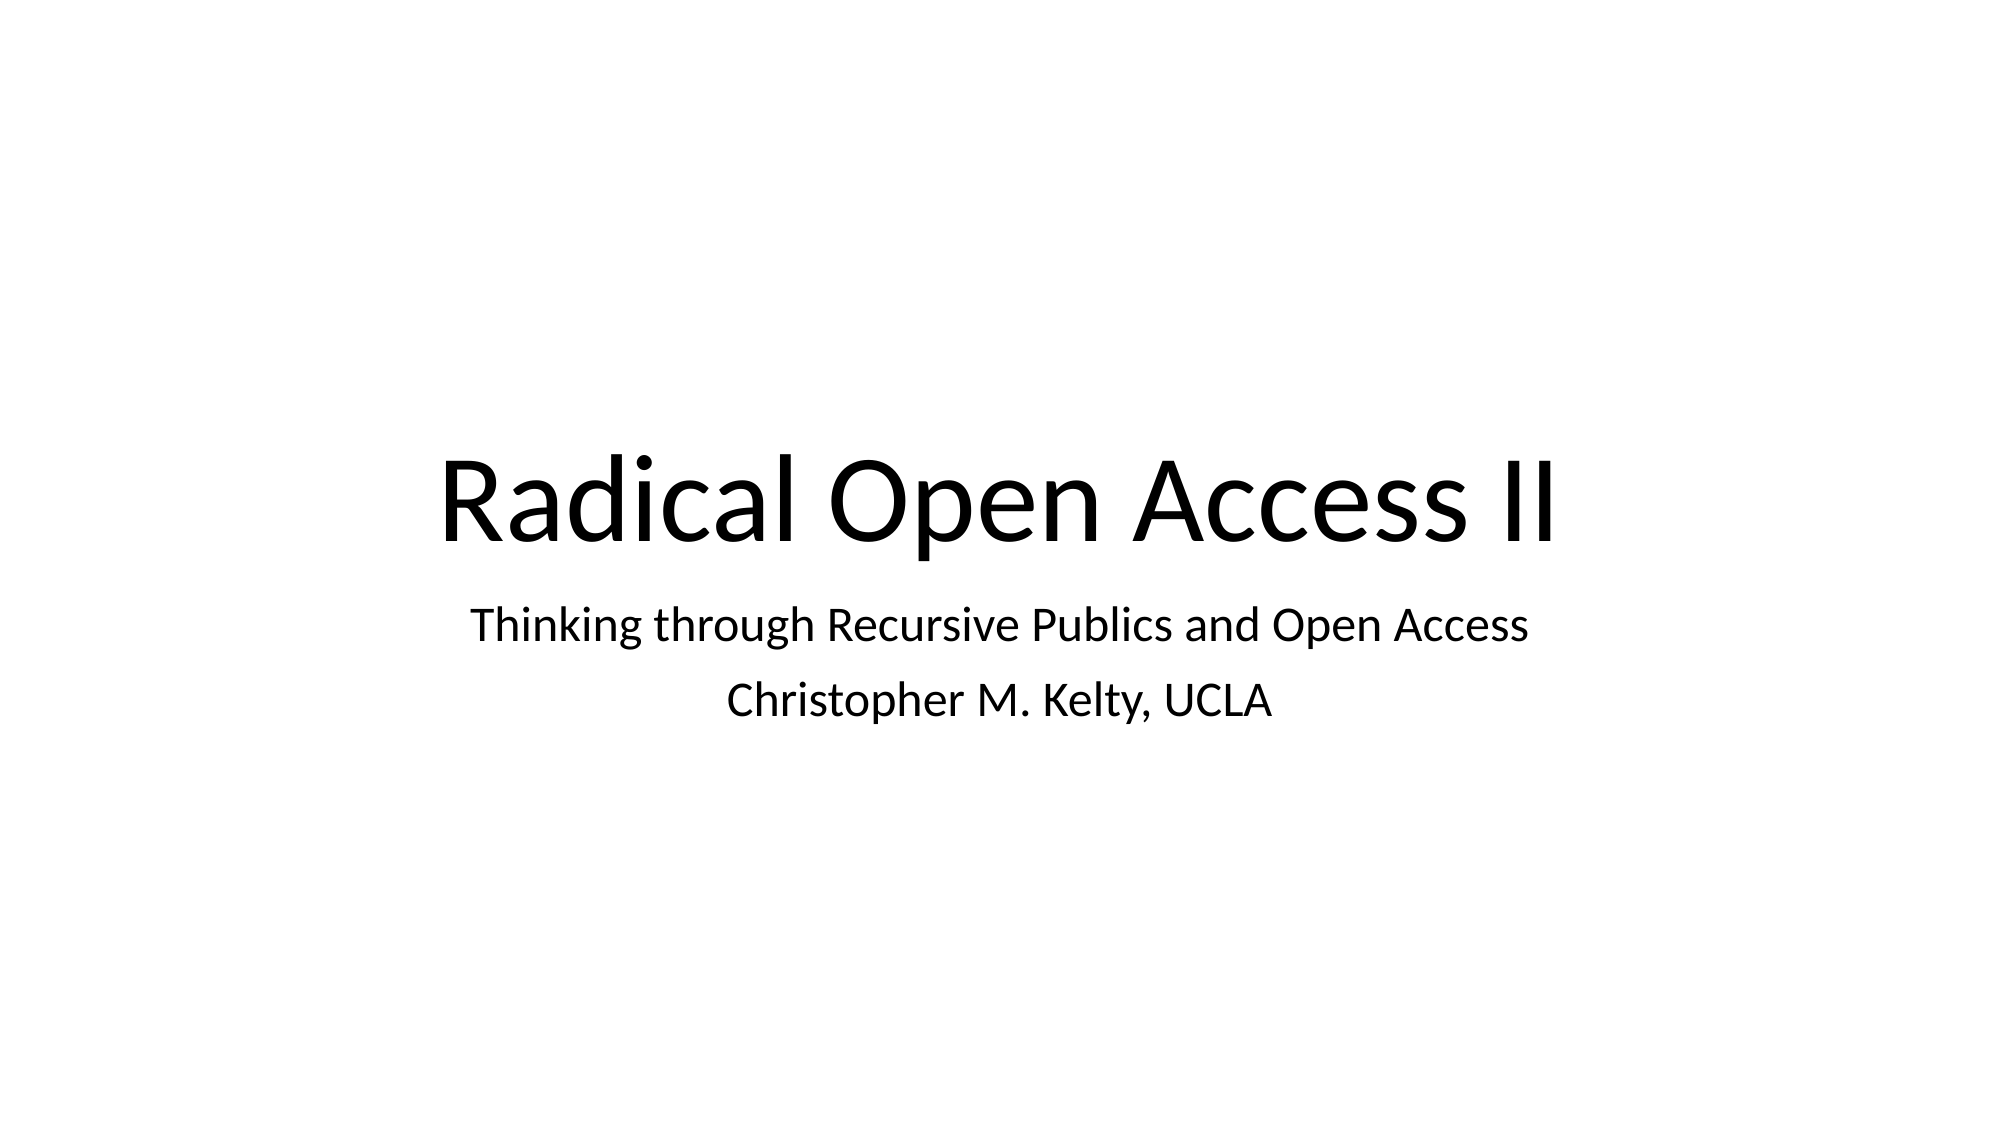

# Radical Open Access II
Thinking through Recursive Publics and Open Access
Christopher M. Kelty, UCLA